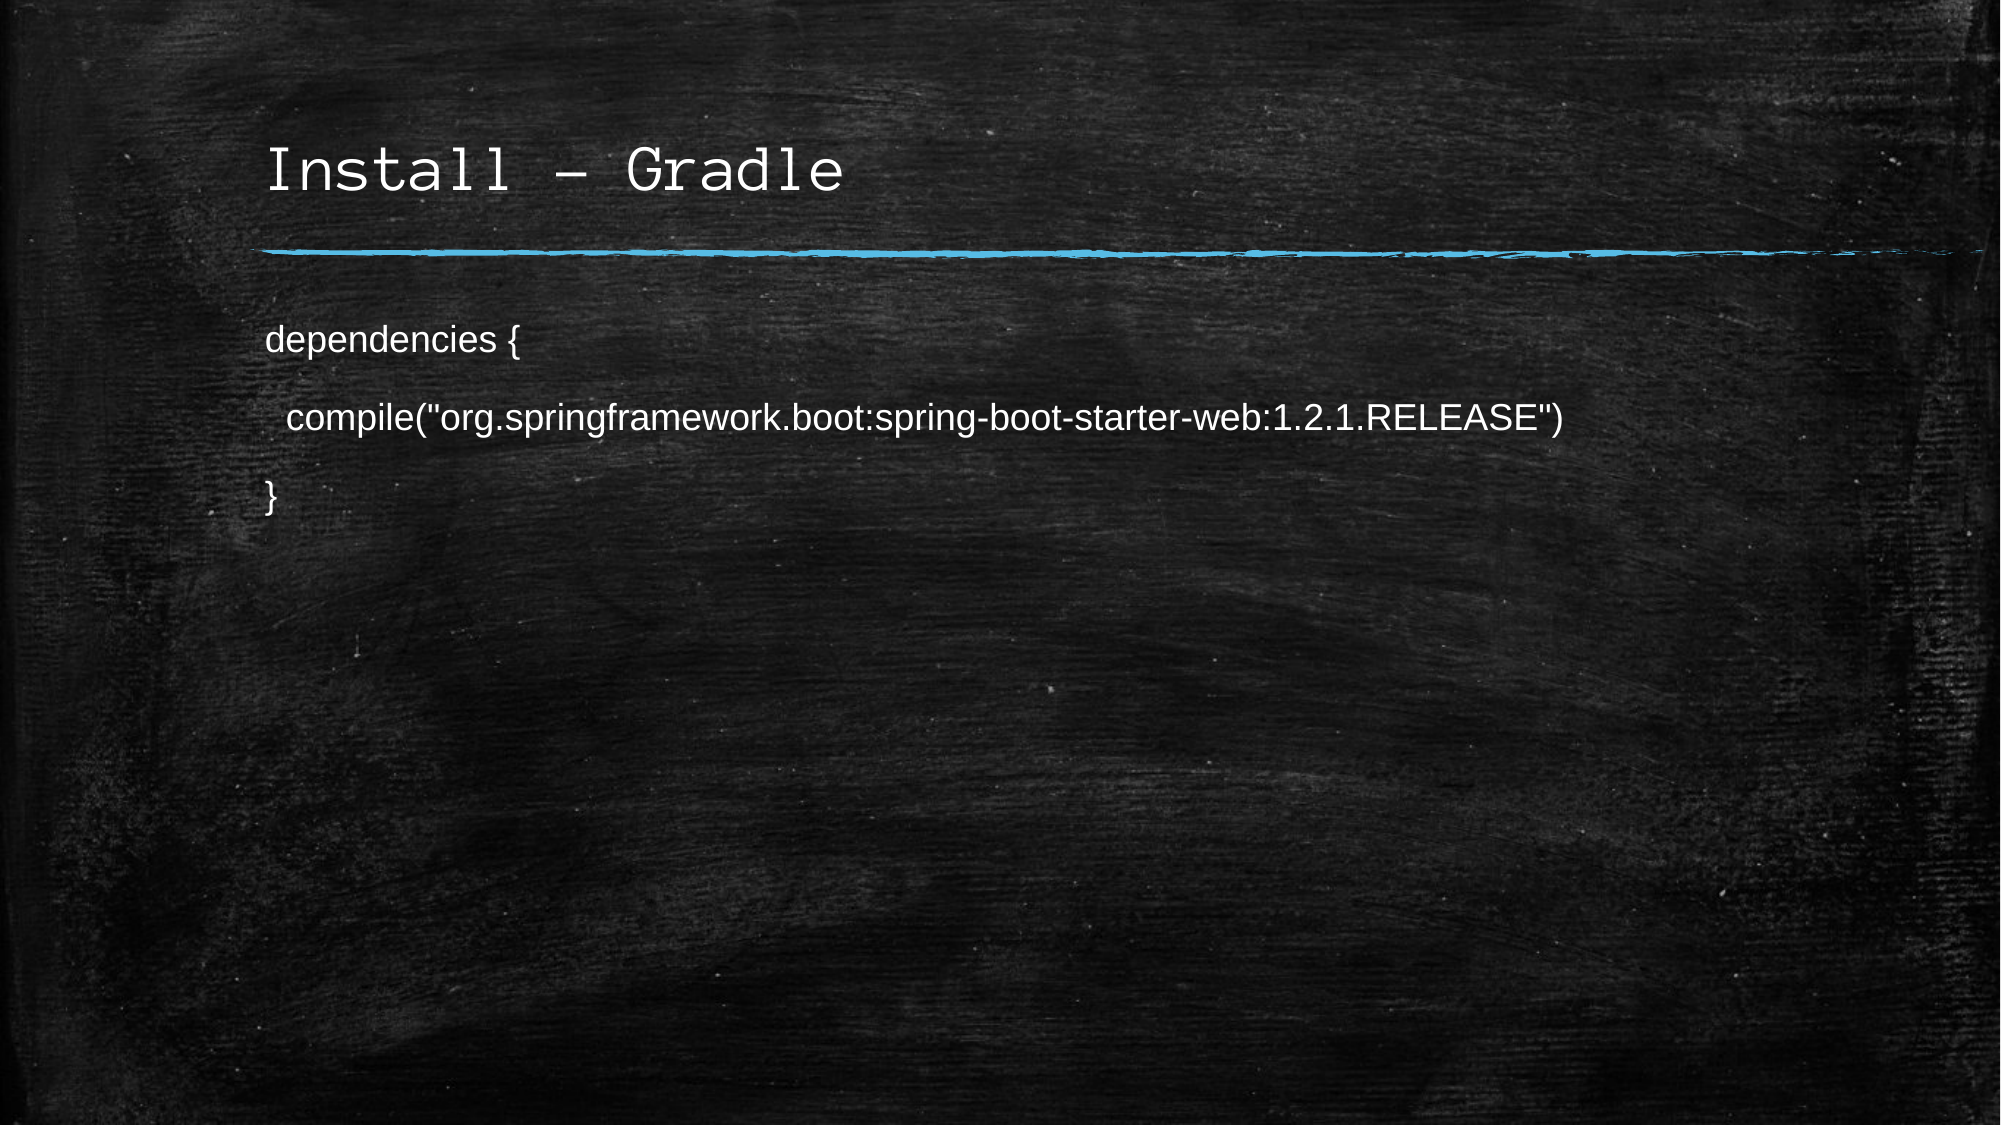

# Install - Gradle
dependencies {
  compile("org.springframework.boot:spring-boot-starter-web:1.2.1.RELEASE")
}